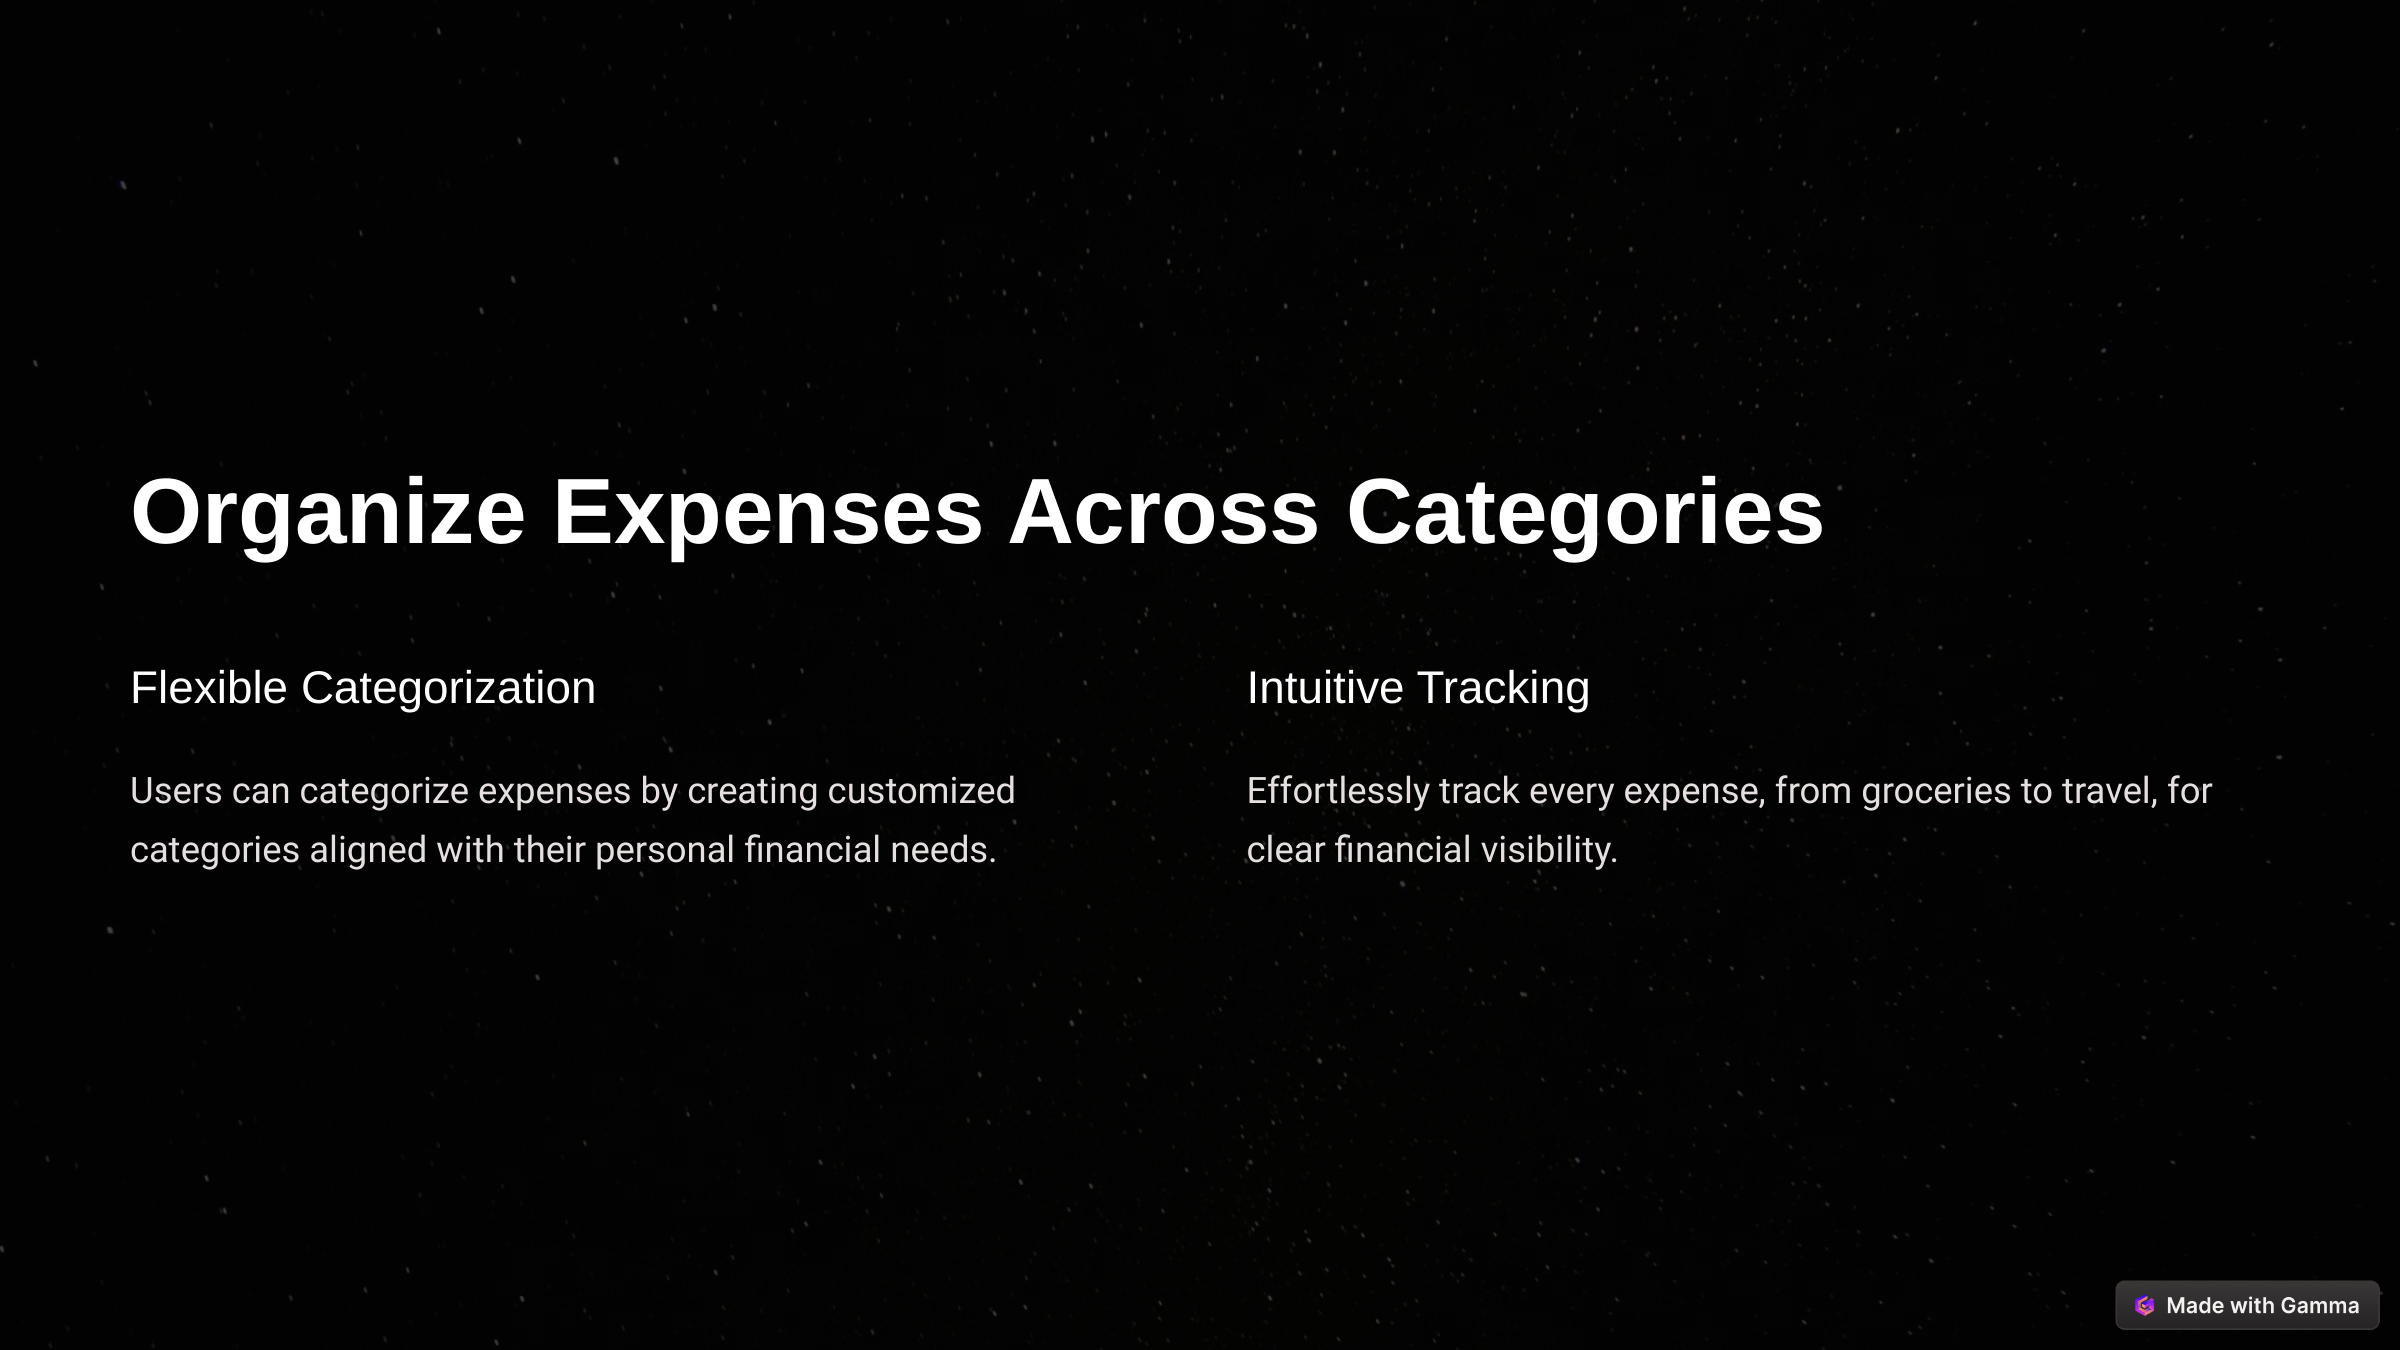

Organize Expenses Across Categories
Flexible Categorization
Intuitive Tracking
Users can categorize expenses by creating customized categories aligned with their personal financial needs.
Effortlessly track every expense, from groceries to travel, for clear financial visibility.